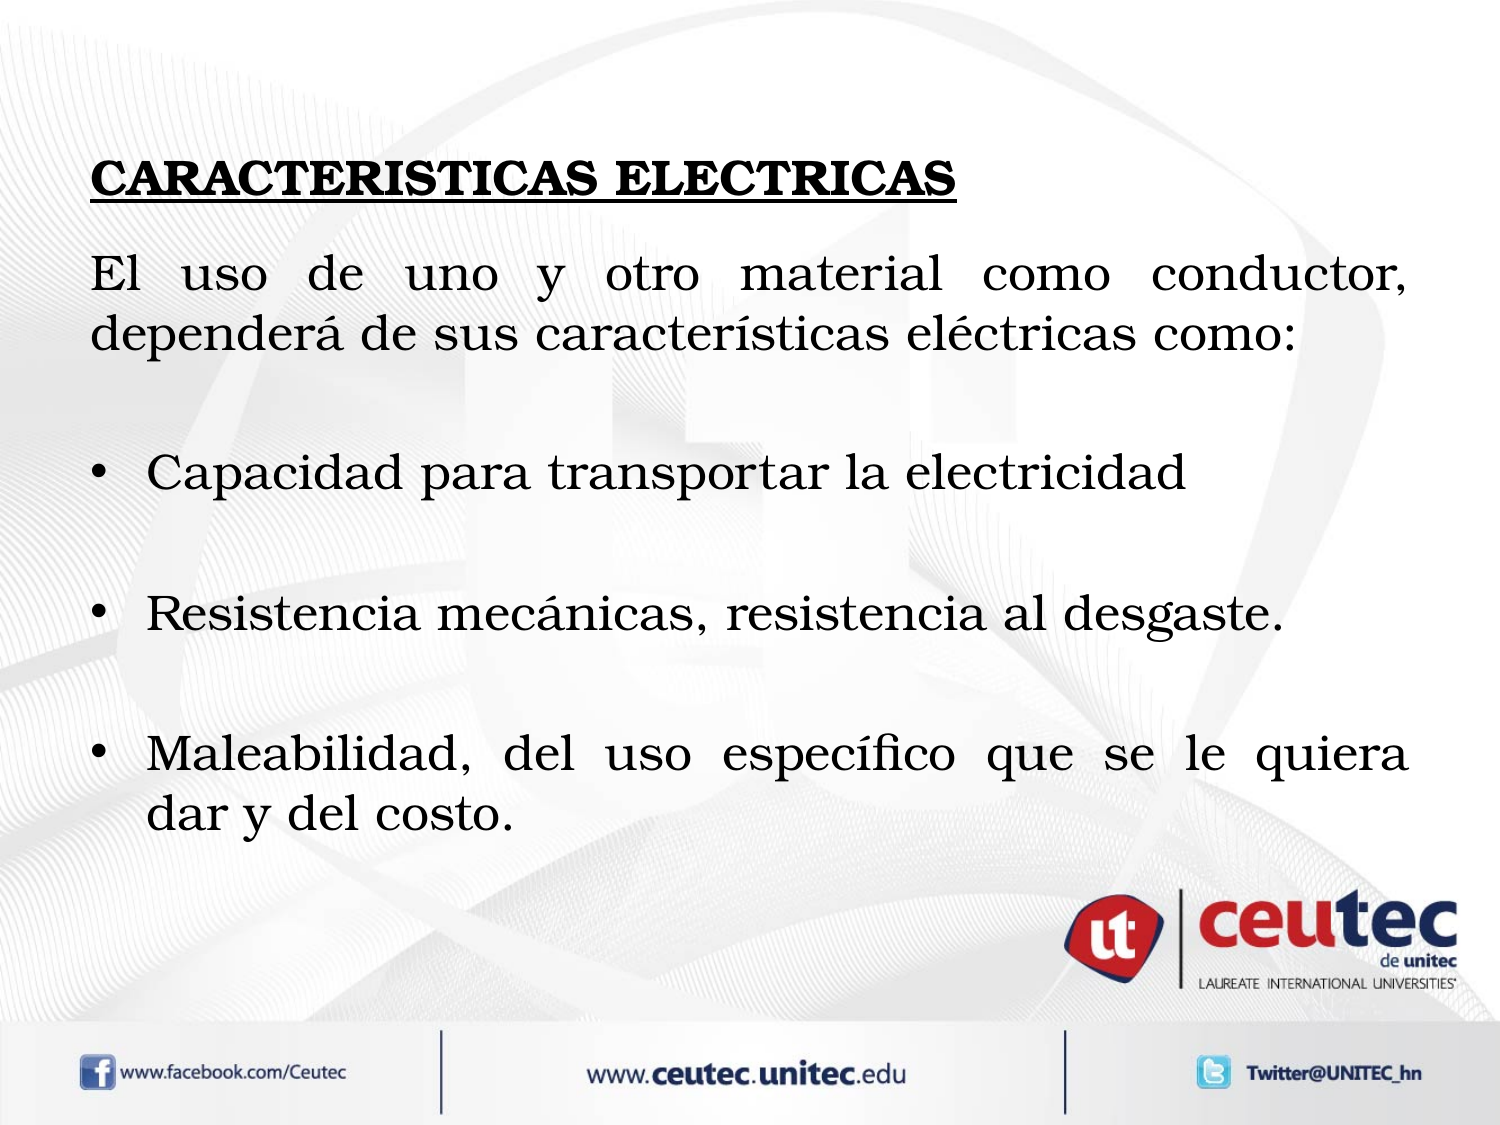

# CARACTERISTICAS ELECTRICAS
El uso de uno y otro material como conductor, dependerá de sus características eléctricas como:

Capacidad para transportar la electricidad

Resistencia mecánicas, resistencia al desgaste.

Maleabilidad, del uso específico que se le quiera dar y del costo.